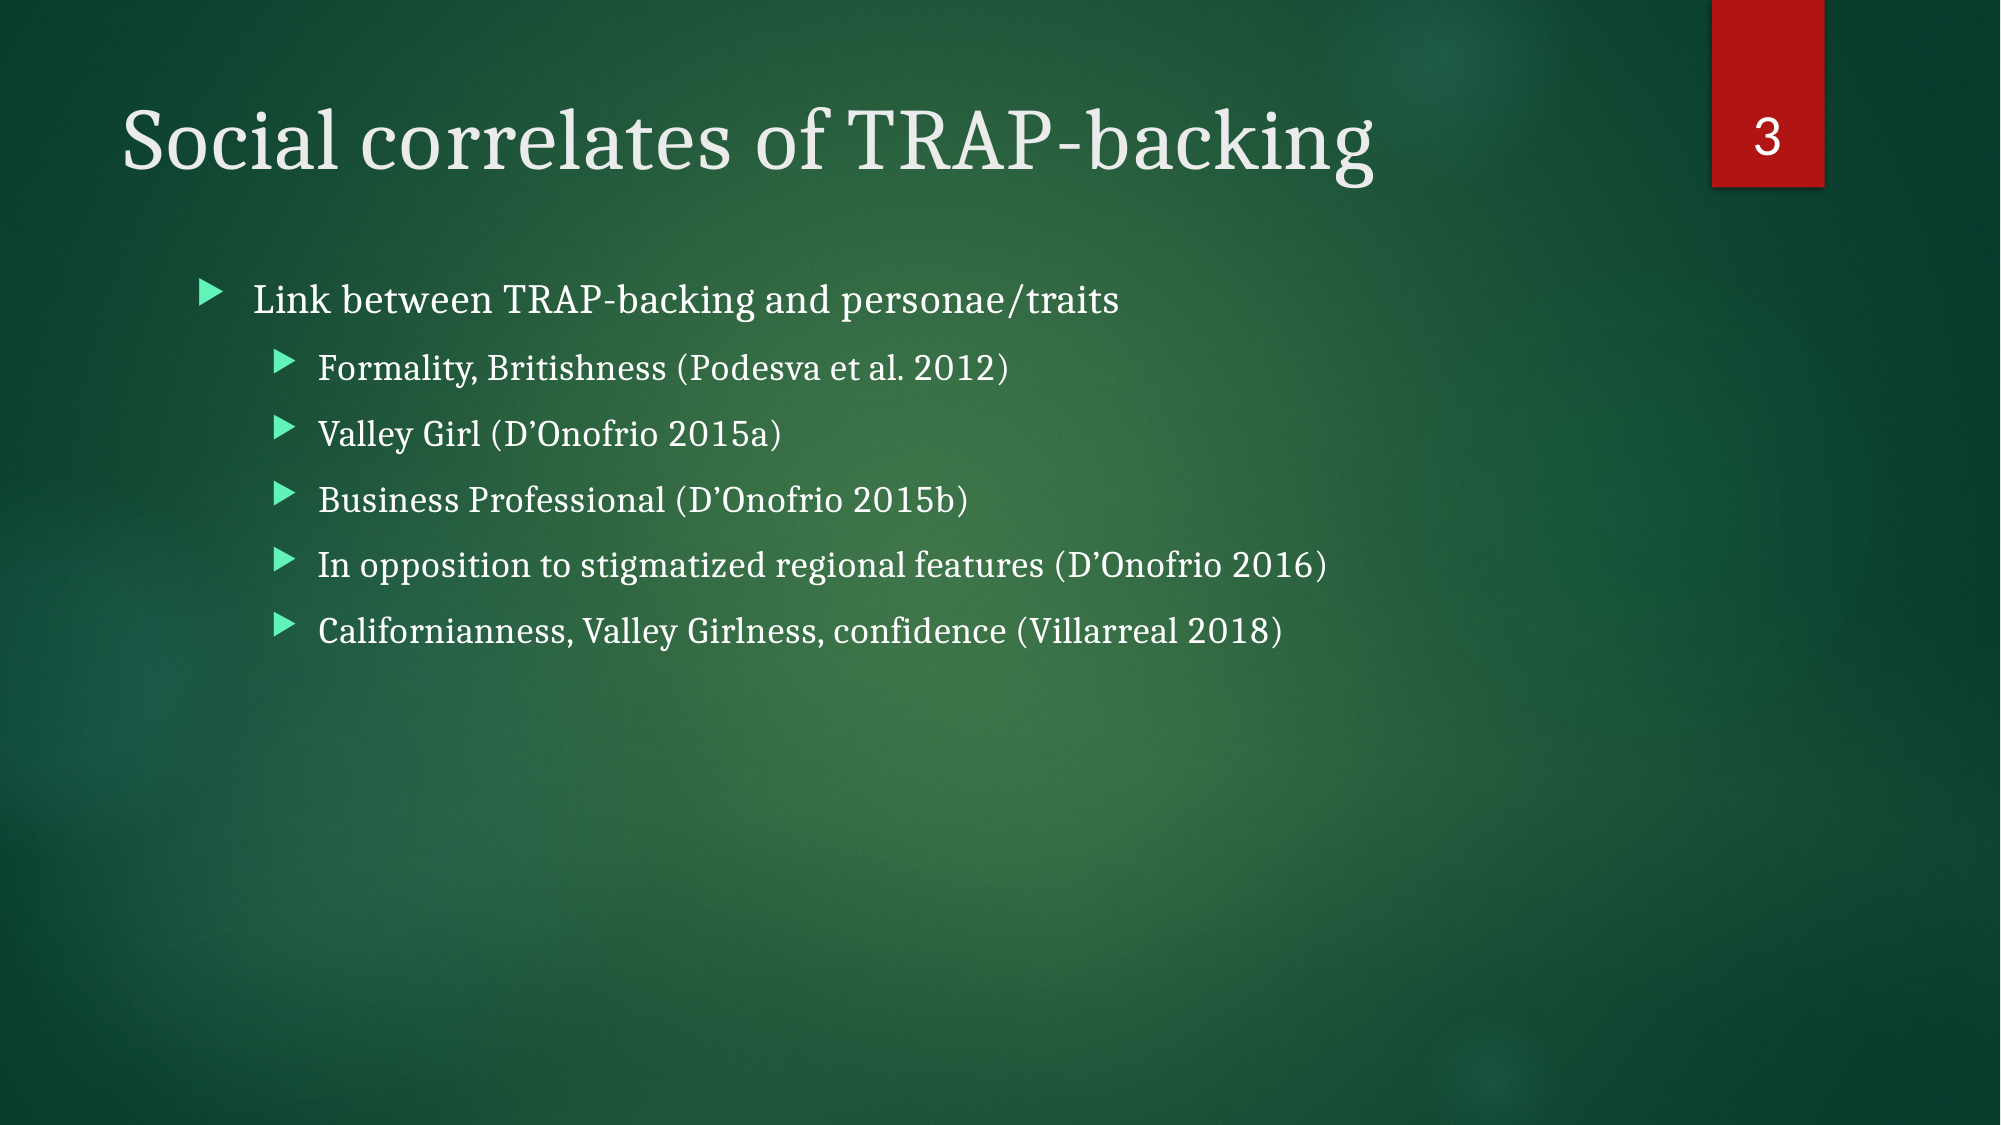

3
# Social correlates of TRAP-backing
Link between TRAP-backing and personae/traits
Formality, Britishness (Podesva et al. 2012)
Valley Girl (D’Onofrio 2015a)
Business Professional (D’Onofrio 2015b)
In opposition to stigmatized regional features (D’Onofrio 2016)
Californianness, Valley Girlness, confidence (Villarreal 2018)